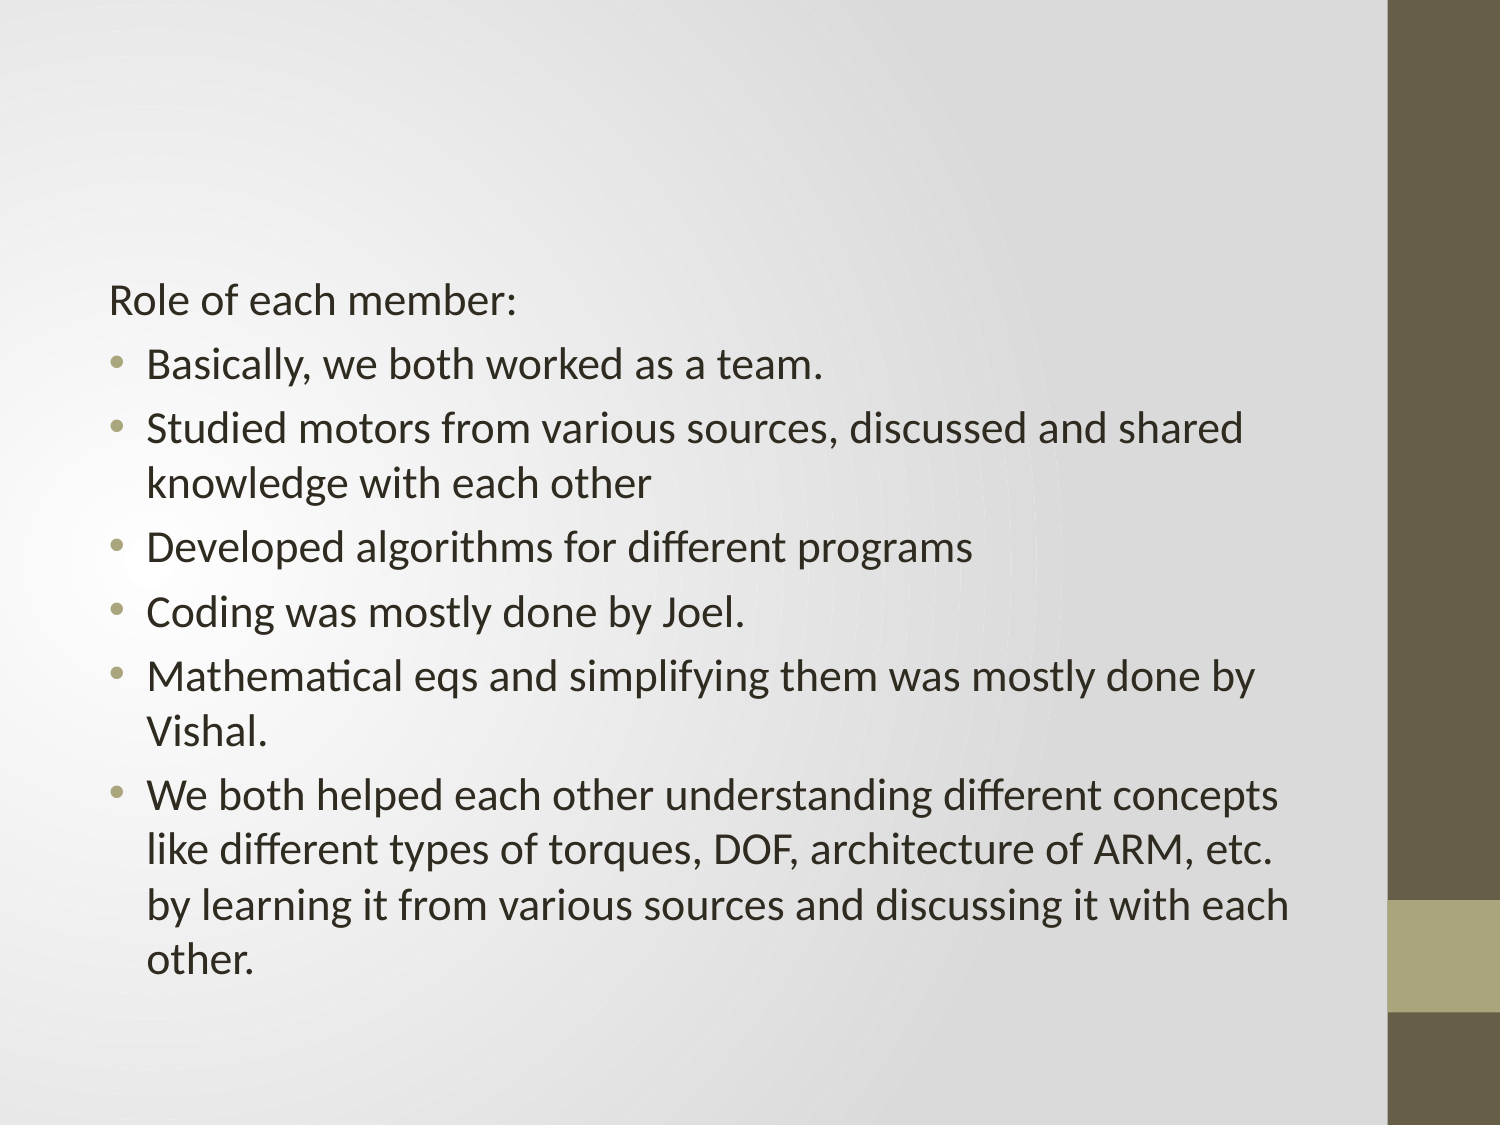

Role of each member:
Basically, we both worked as a team.
Studied motors from various sources, discussed and shared knowledge with each other
Developed algorithms for different programs
Coding was mostly done by Joel.
Mathematical eqs and simplifying them was mostly done by Vishal.
We both helped each other understanding different concepts like different types of torques, DOF, architecture of ARM, etc. by learning it from various sources and discussing it with each other.